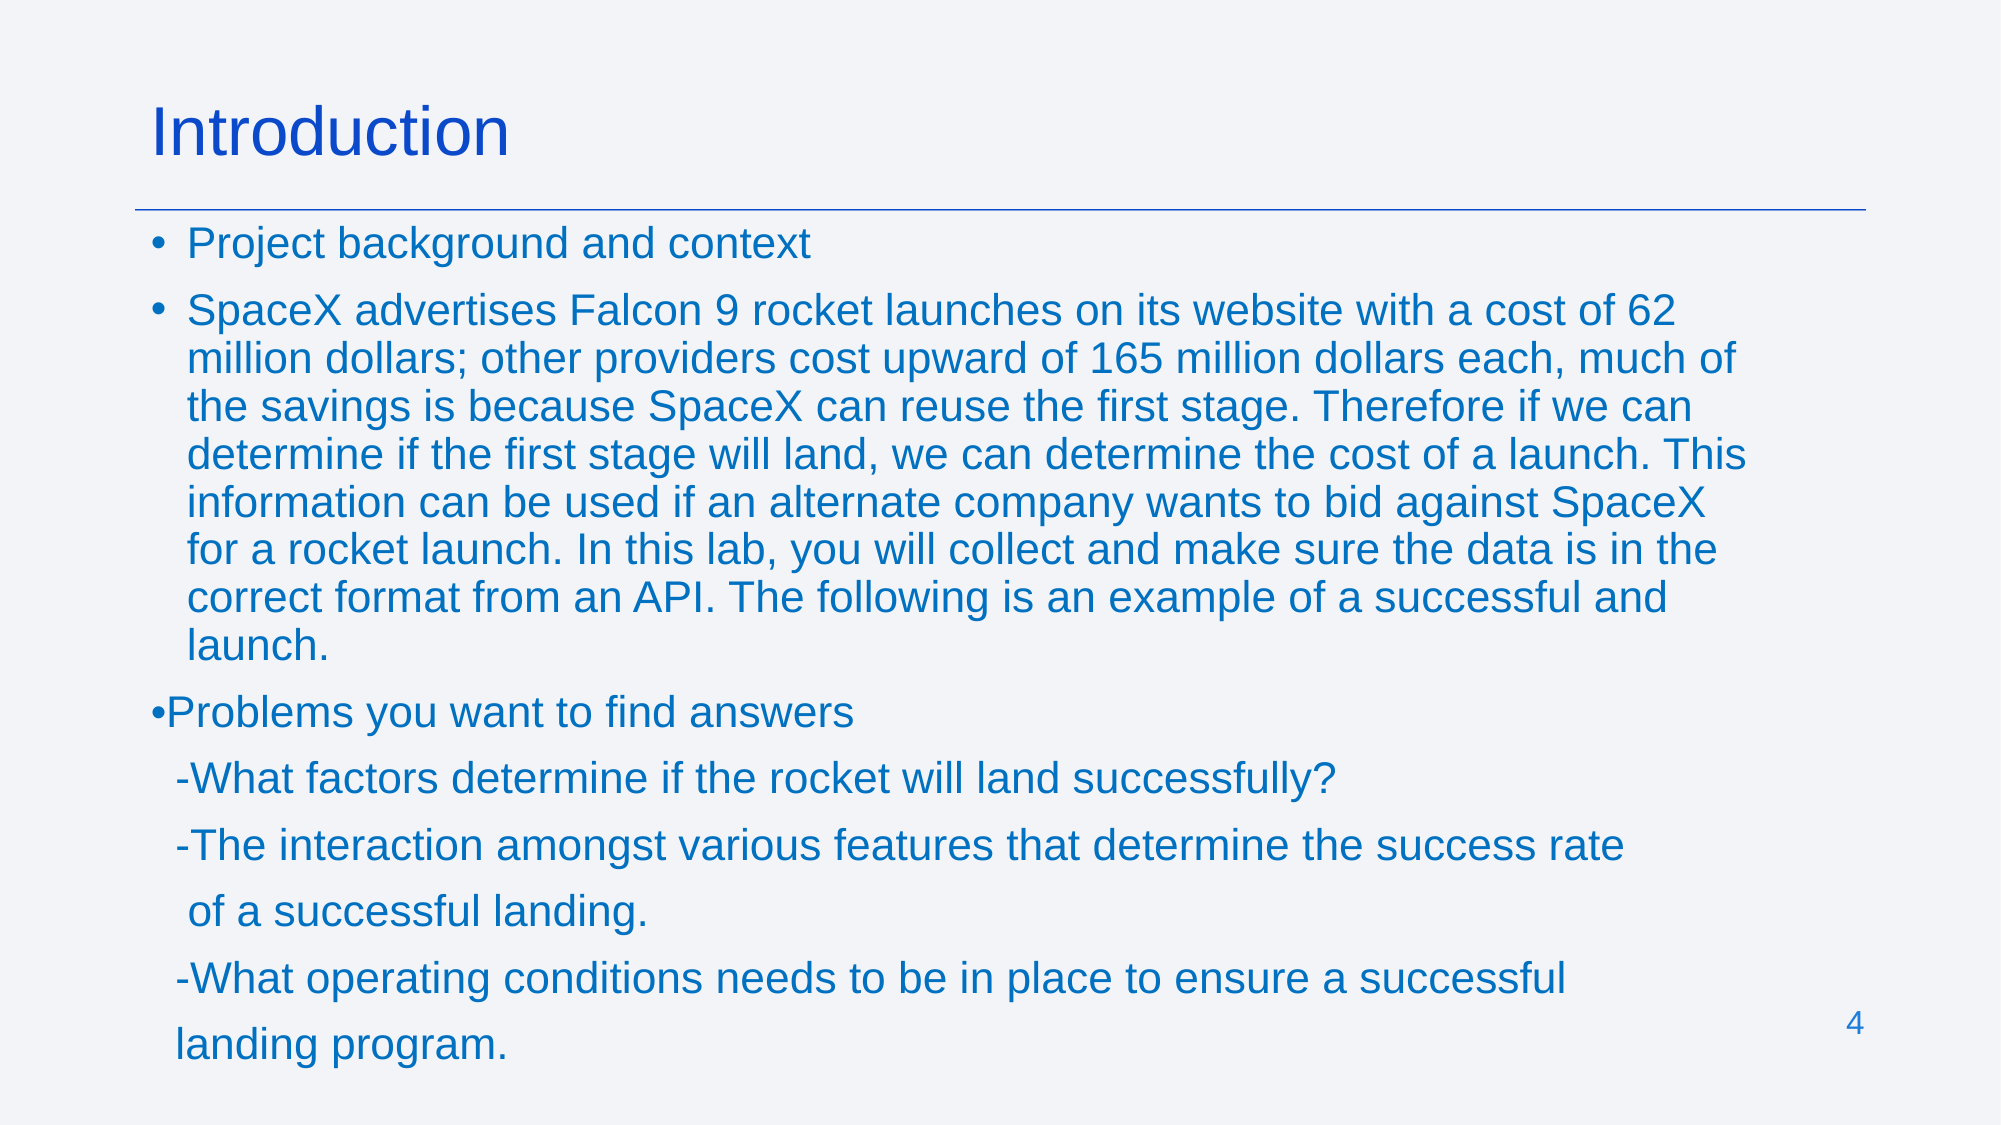

Introduction
Project background and context
SpaceX advertises Falcon 9 rocket launches on its website with a cost of 62 million dollars; other providers cost upward of 165 million dollars each, much of the savings is because SpaceX can reuse the first stage. Therefore if we can determine if the first stage will land, we can determine the cost of a launch. This information can be used if an alternate company wants to bid against SpaceX for a rocket launch. In this lab, you will collect and make sure the data is in the correct format from an API. The following is an example of a successful and launch.
•Problems you want to find answers
  -What factors determine if the rocket will land successfully?
  -The interaction amongst various features that determine the success rate
   of a successful landing.
  -What operating conditions needs to be in place to ensure a successful
  landing program.

4